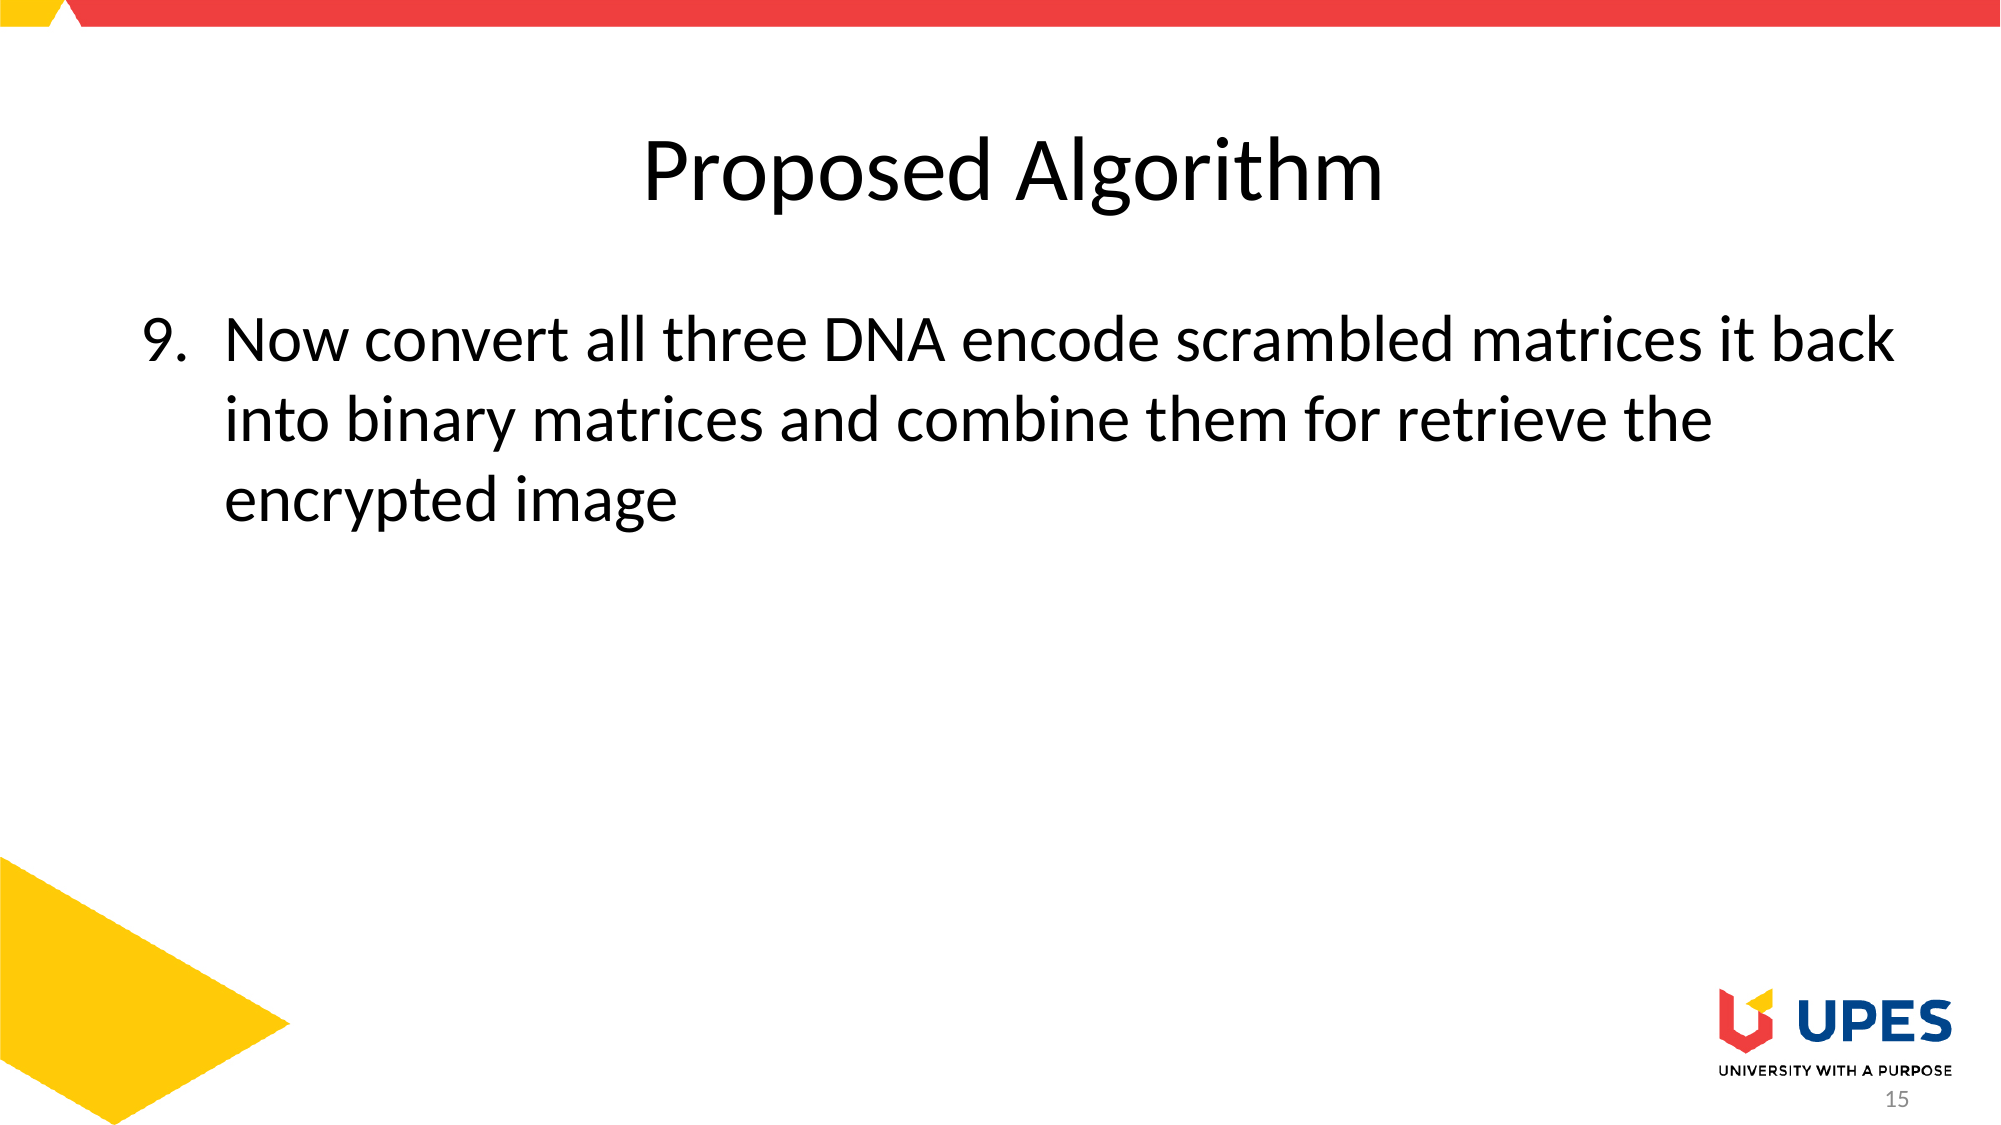

# Proposed Algorithm
Now convert all three DNA encode scrambled matrices it back into binary matrices and combine them for retrieve the encrypted image